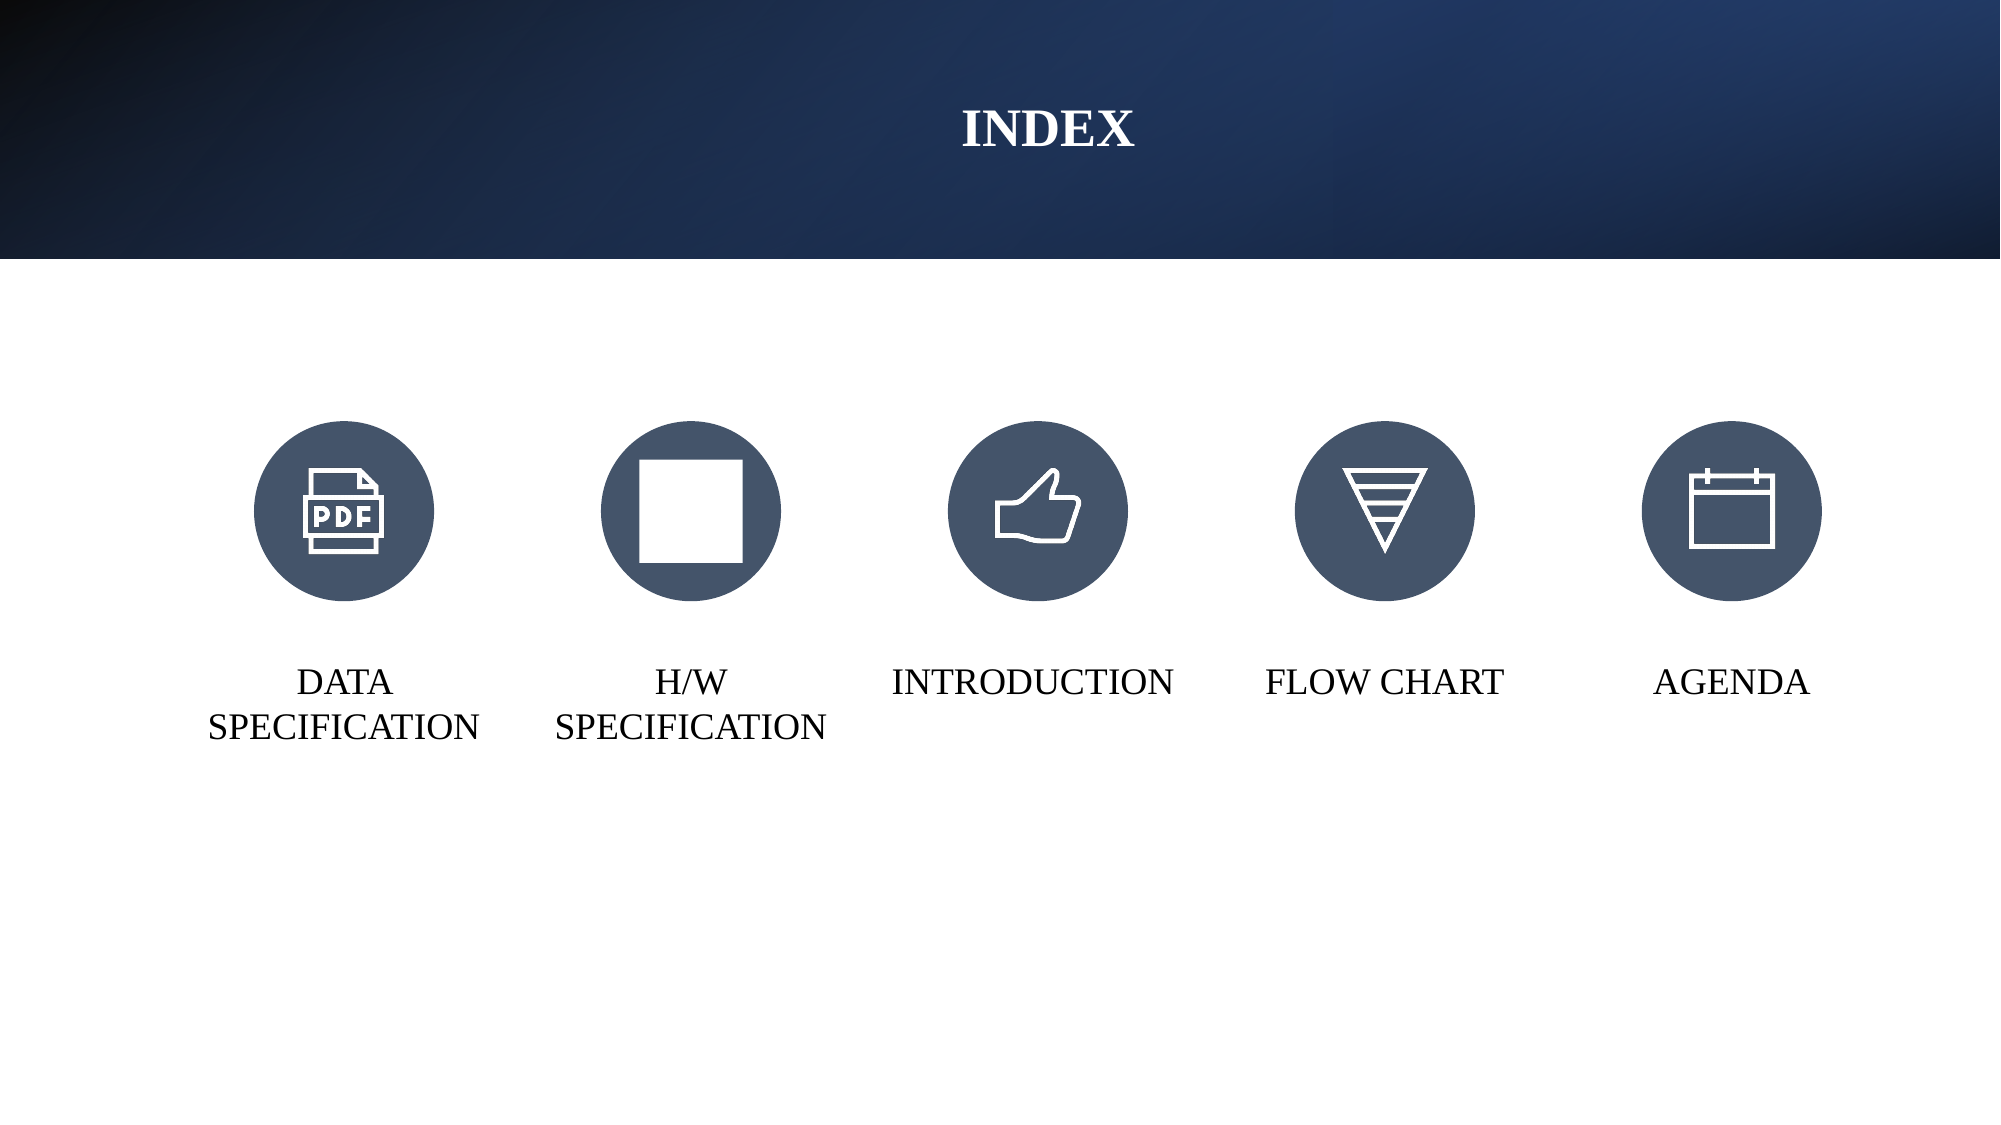

# INDEX
Data Specification
H/W Specification
Introduction
Flow Chart
Agenda